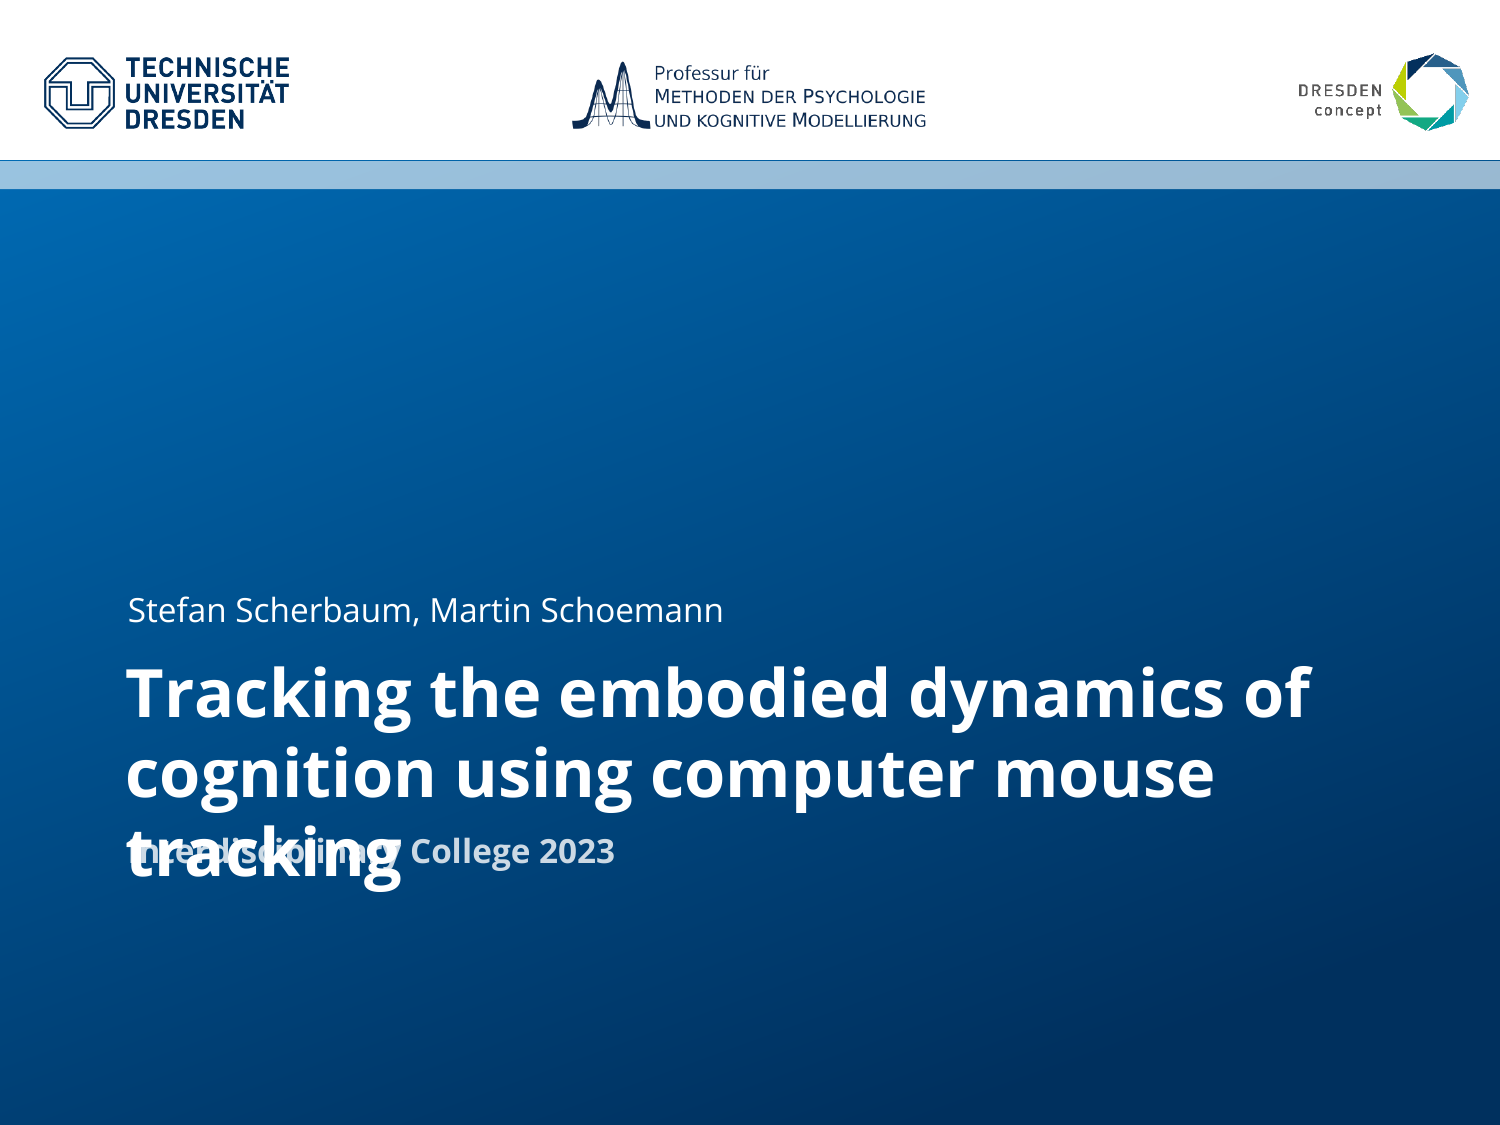

Stefan Scherbaum, Martin Schoemann

# Tracking the embodied dynamics of cognition using computer mouse tracking
Interdisciplinary College 2023